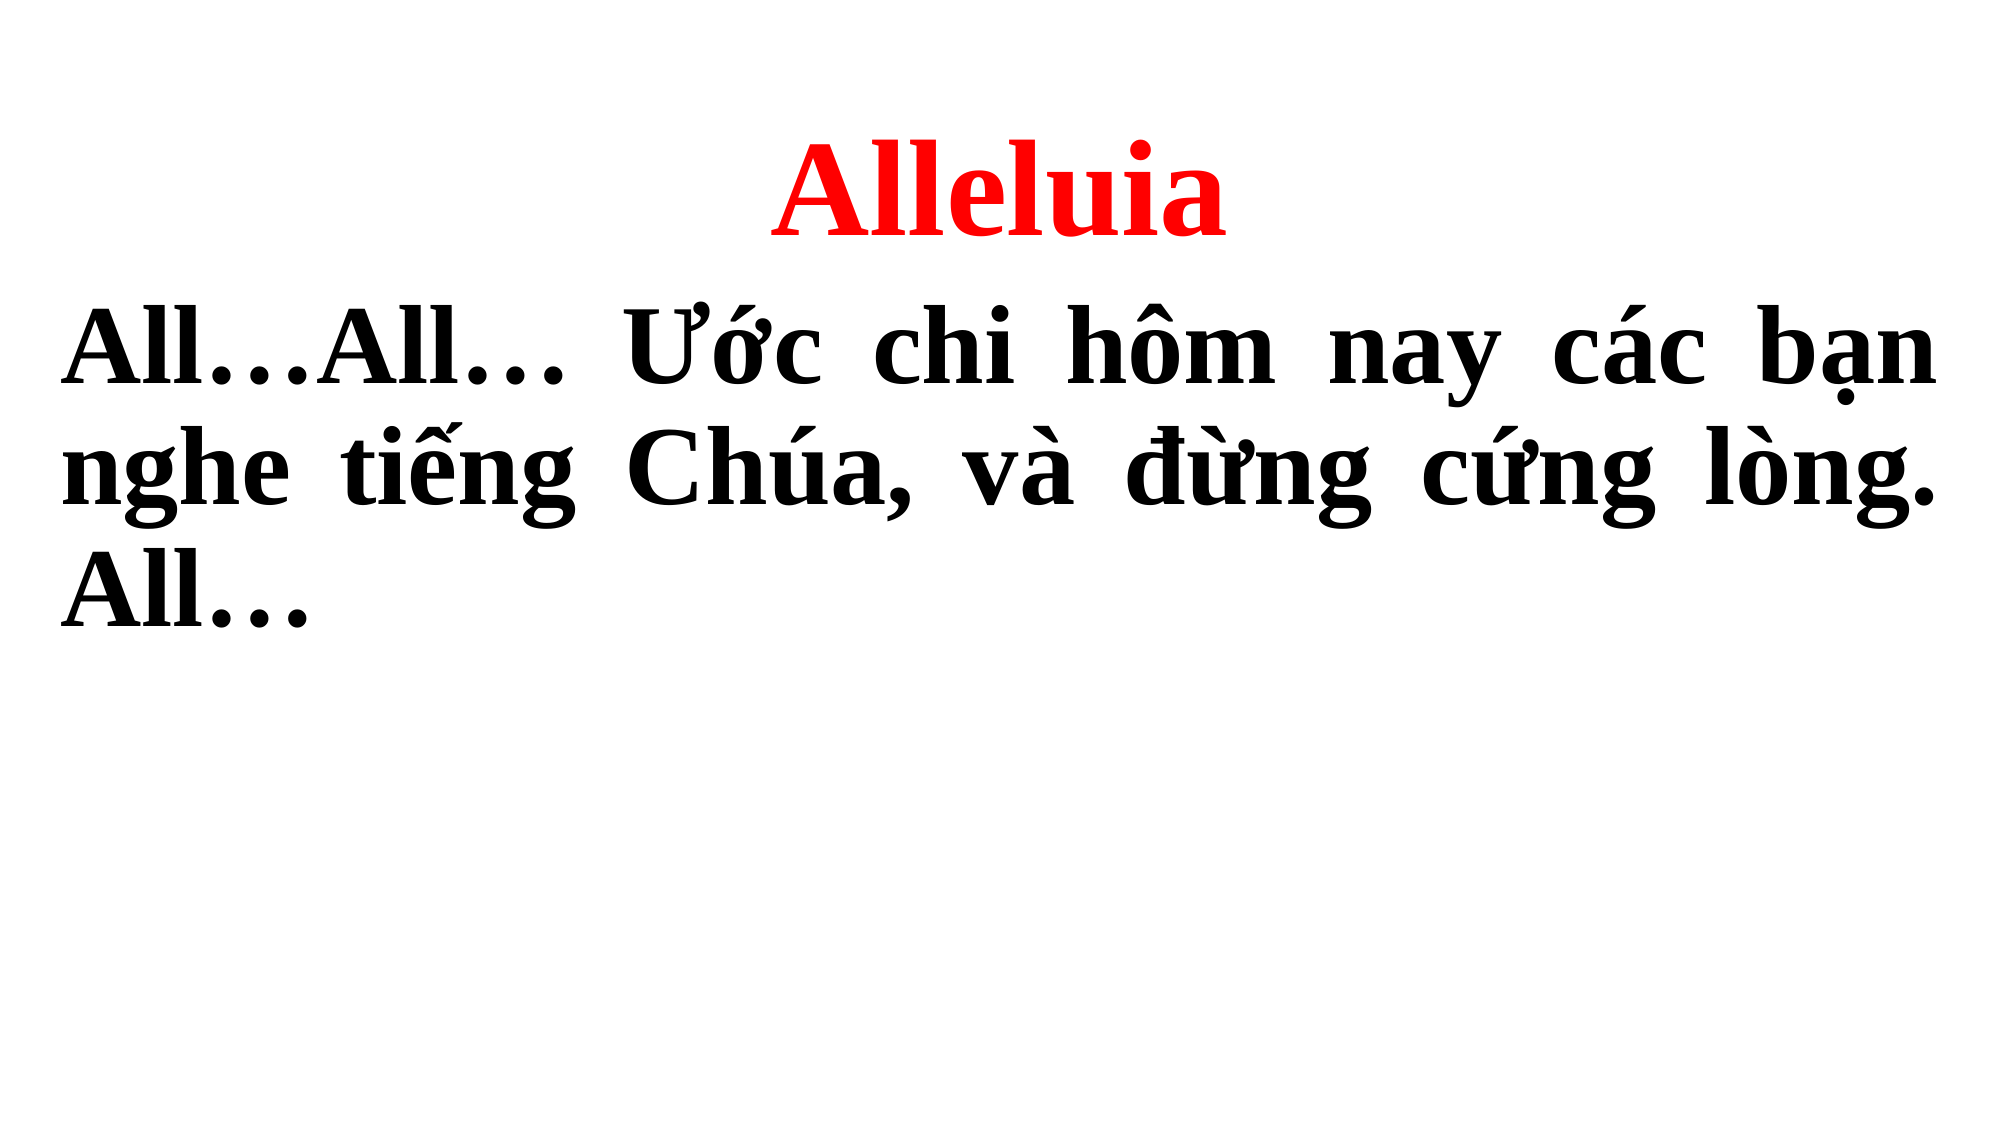

Alleluia
All…All… Ước chi hôm nay các bạn nghe tiếng Chúa, và đừng cứng lòng. All…